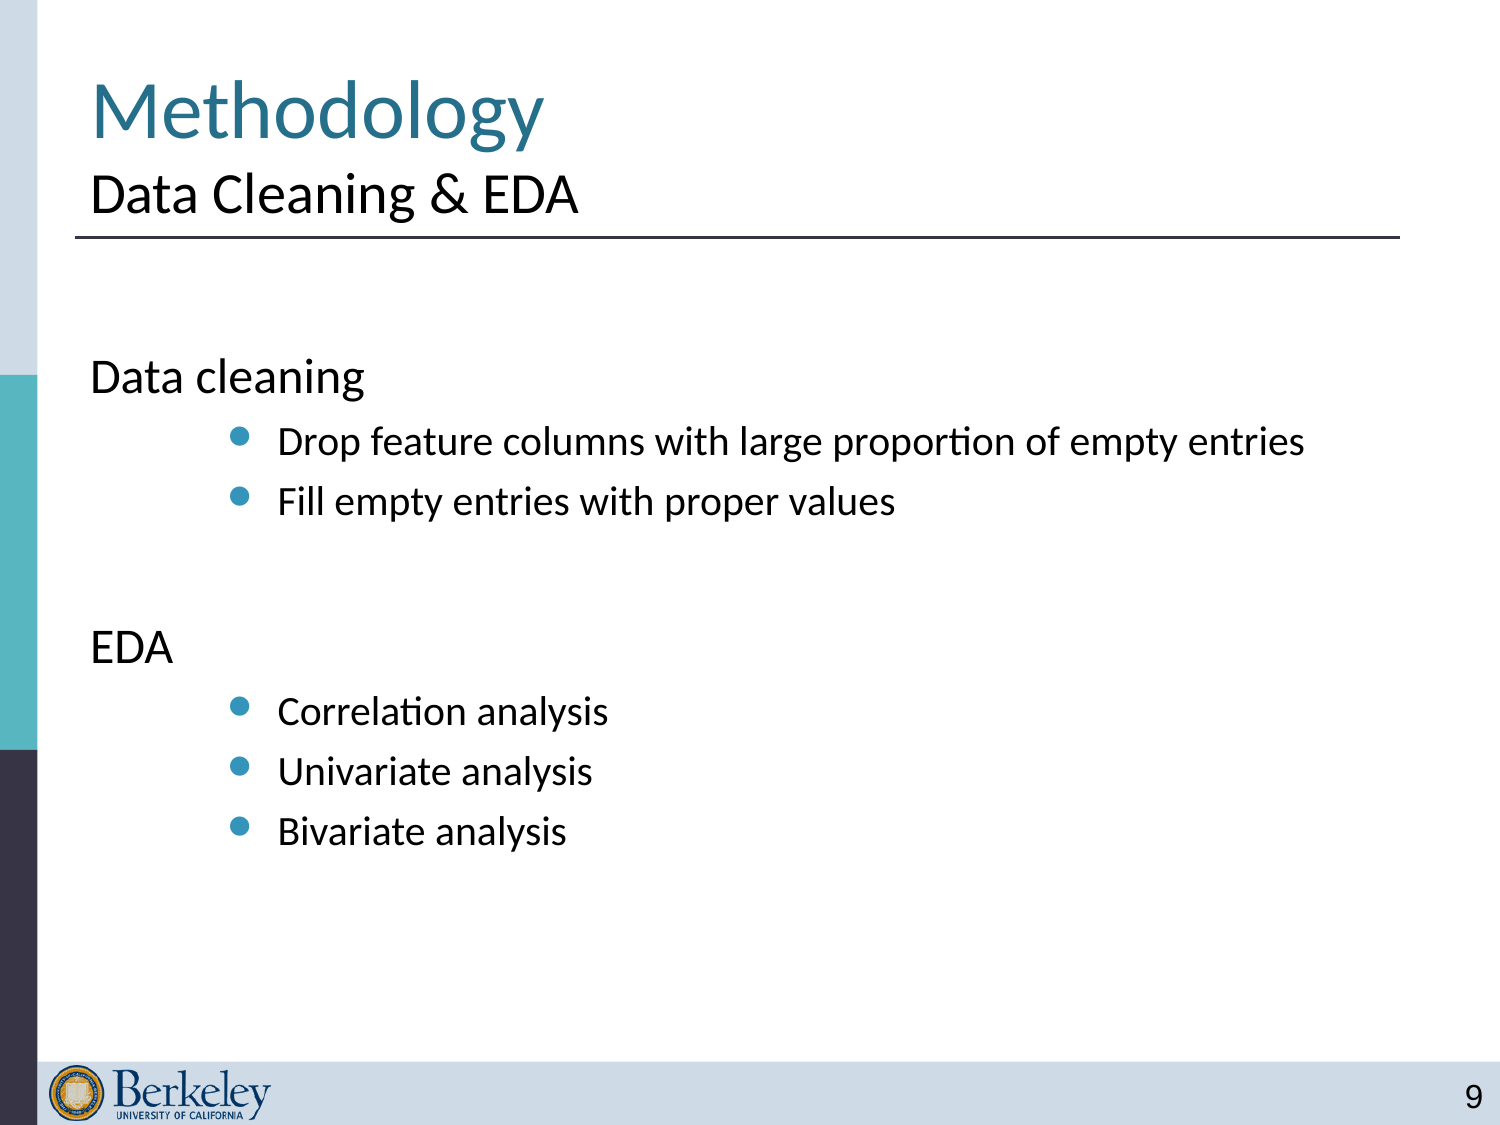

# Methodology Data Cleaning & EDA
Data cleaning
Drop feature columns with large proportion of empty entries
Fill empty entries with proper values

EDA
Correlation analysis
Univariate analysis
Bivariate analysis

9